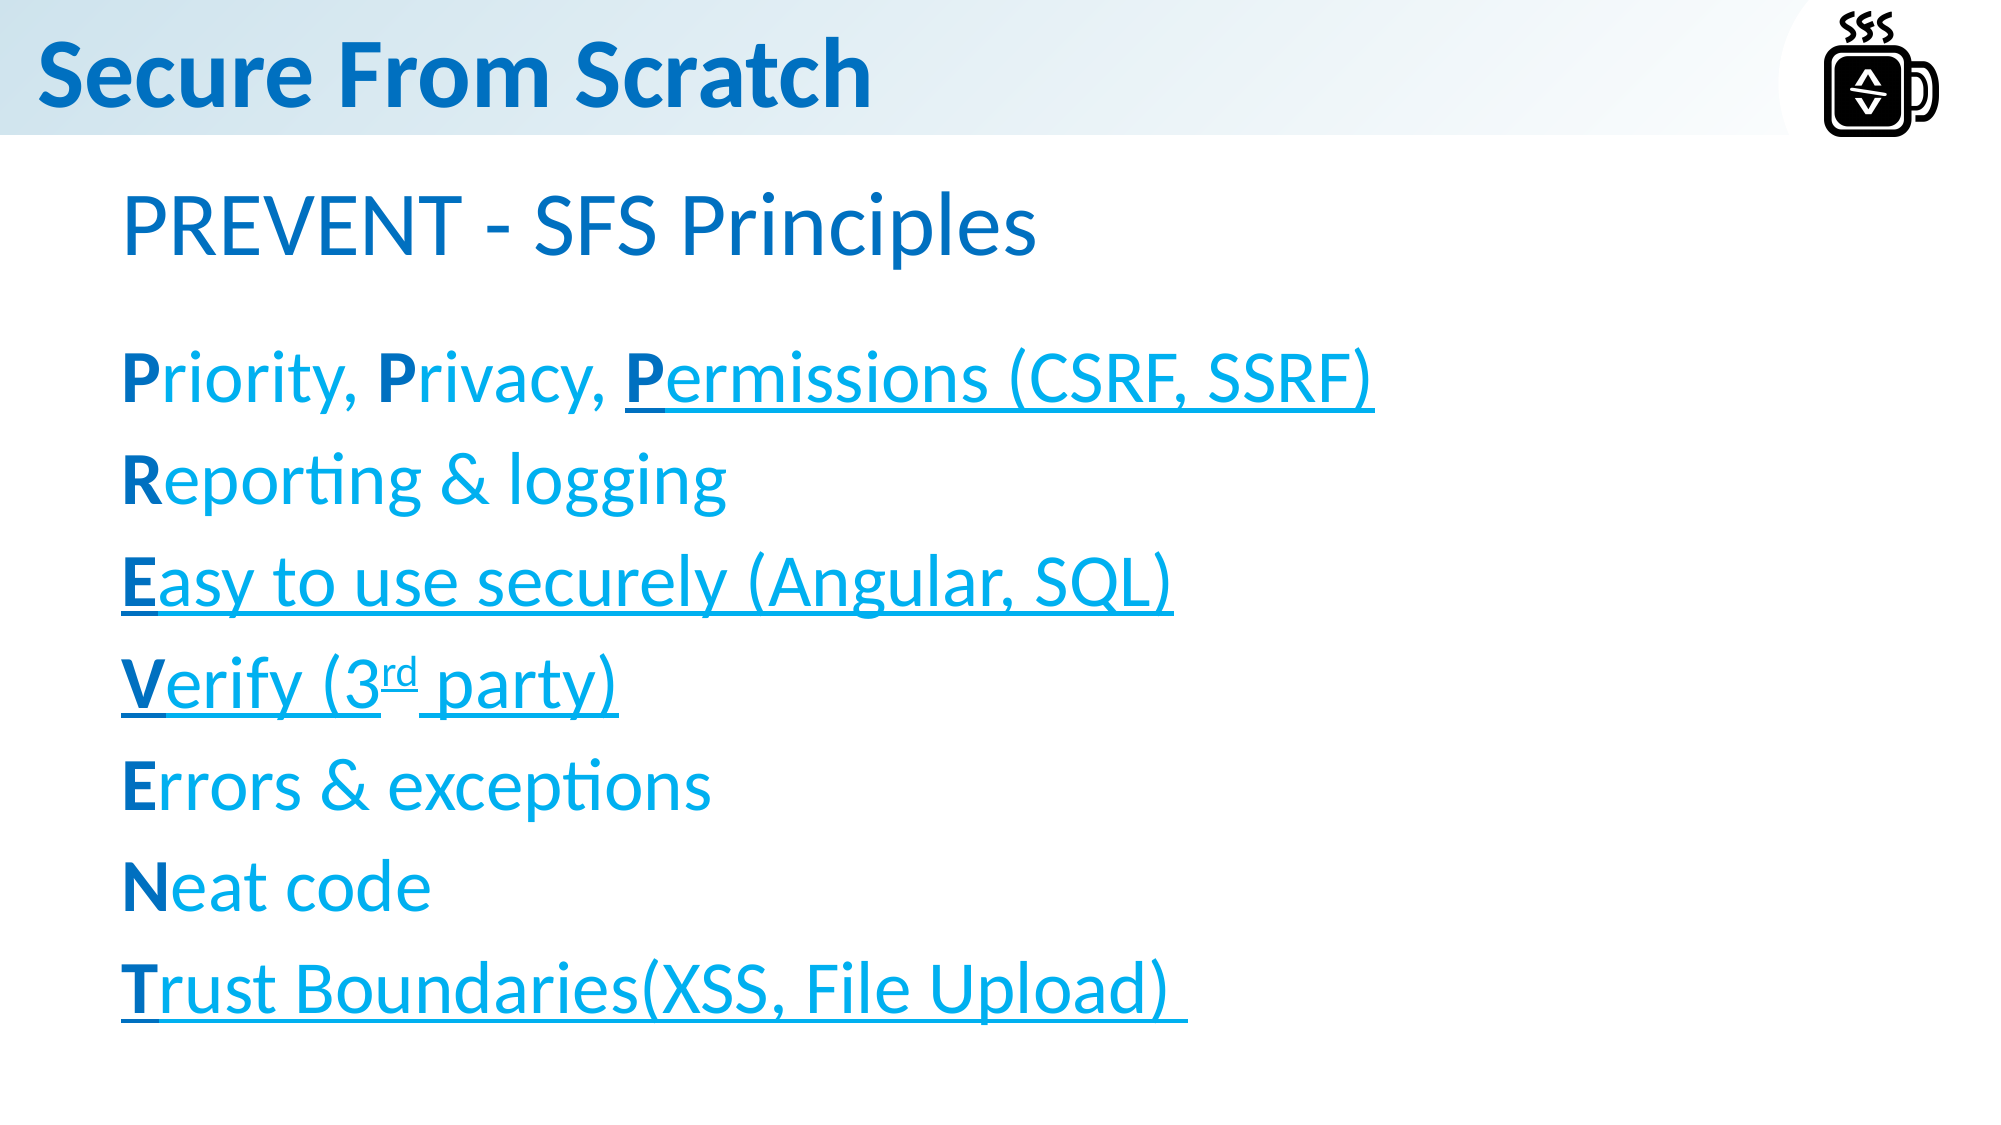

# PREVENT - SFS Principles
Priority, Privacy, Permissions (CSRF, SSRF)
Reporting & logging
Easy to use securely (Angular, SQL)
Verify (3rd party)
Errors & exceptions
Neat code
Trust Boundaries(XSS, File Upload)